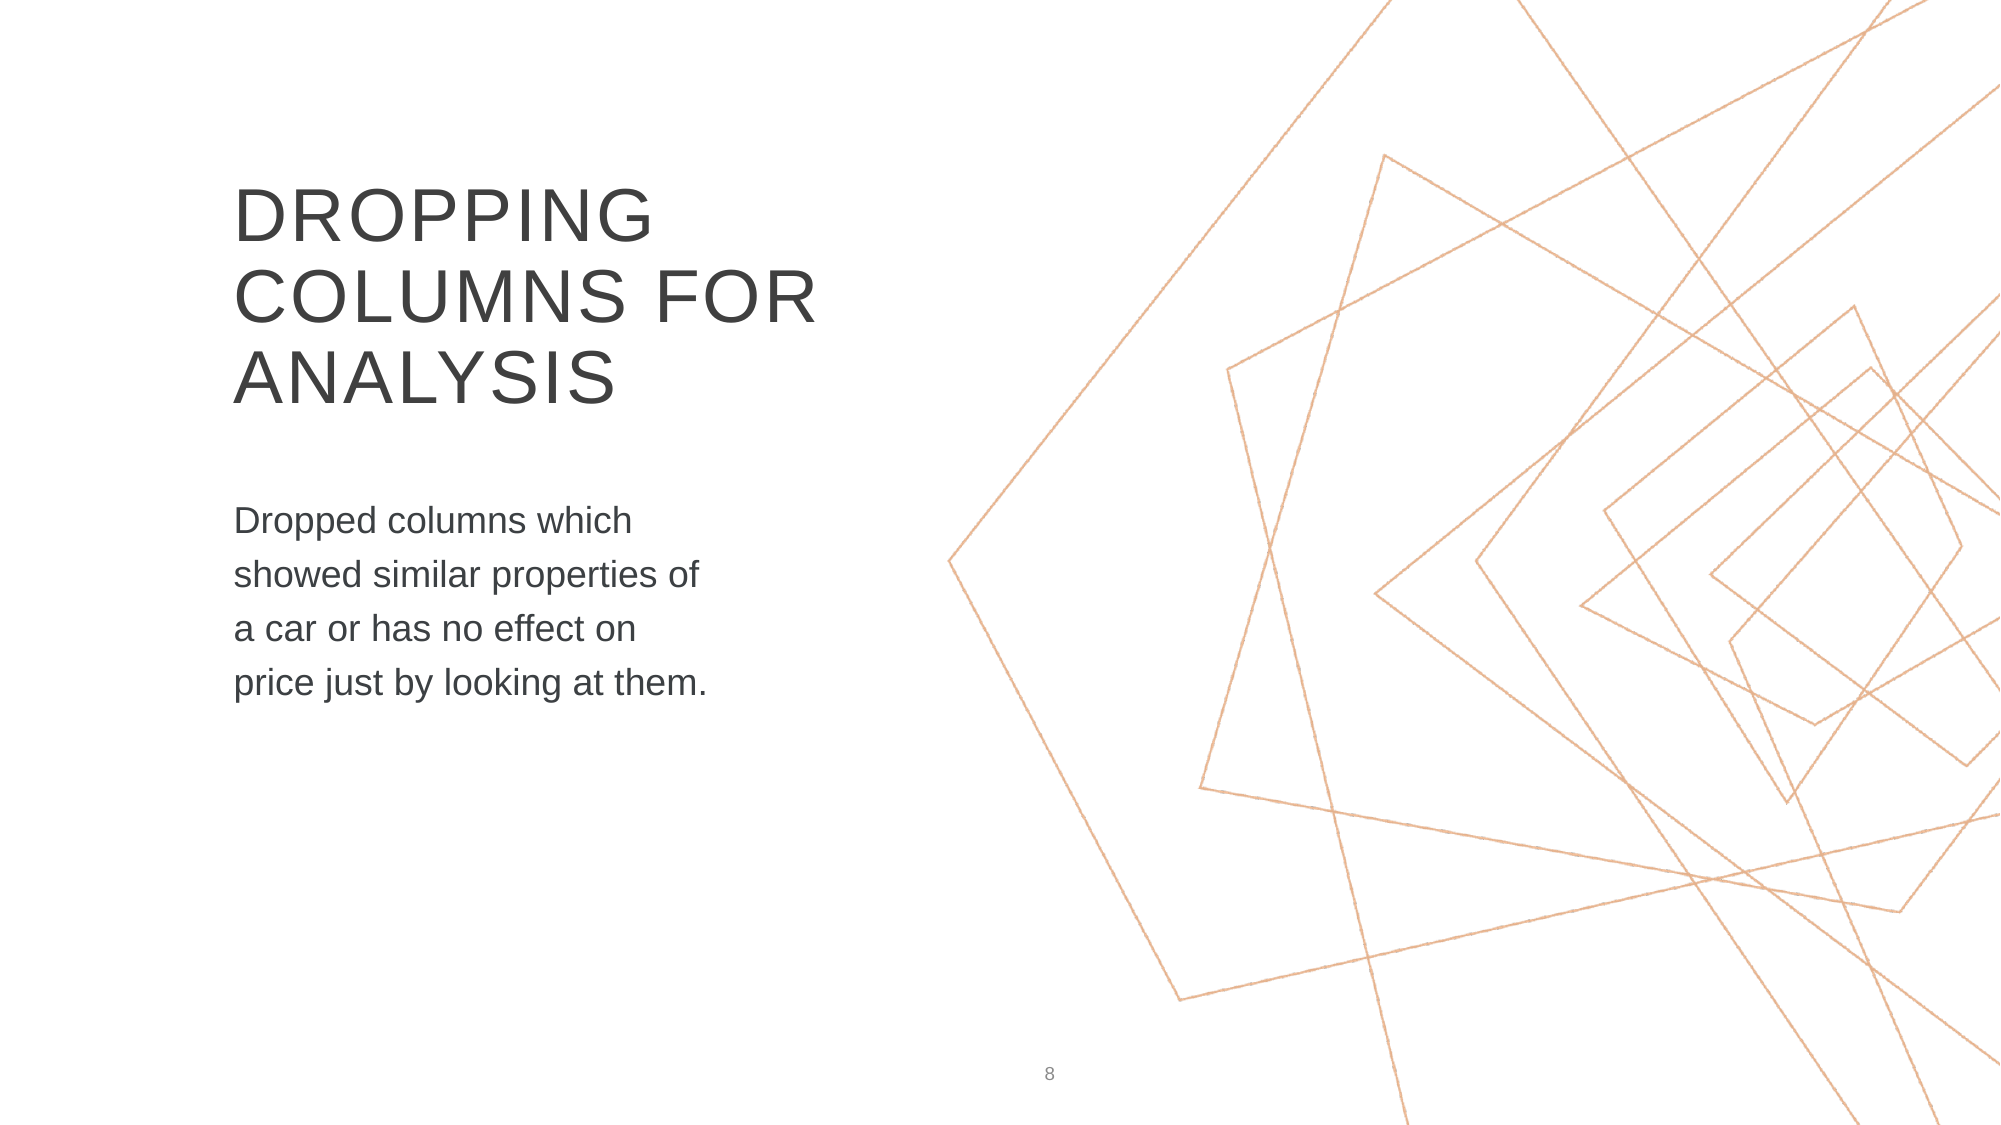

# Dropping columns for analysis
Dropped columns which showed similar properties of a car or has no effect on price just by looking at them.
8